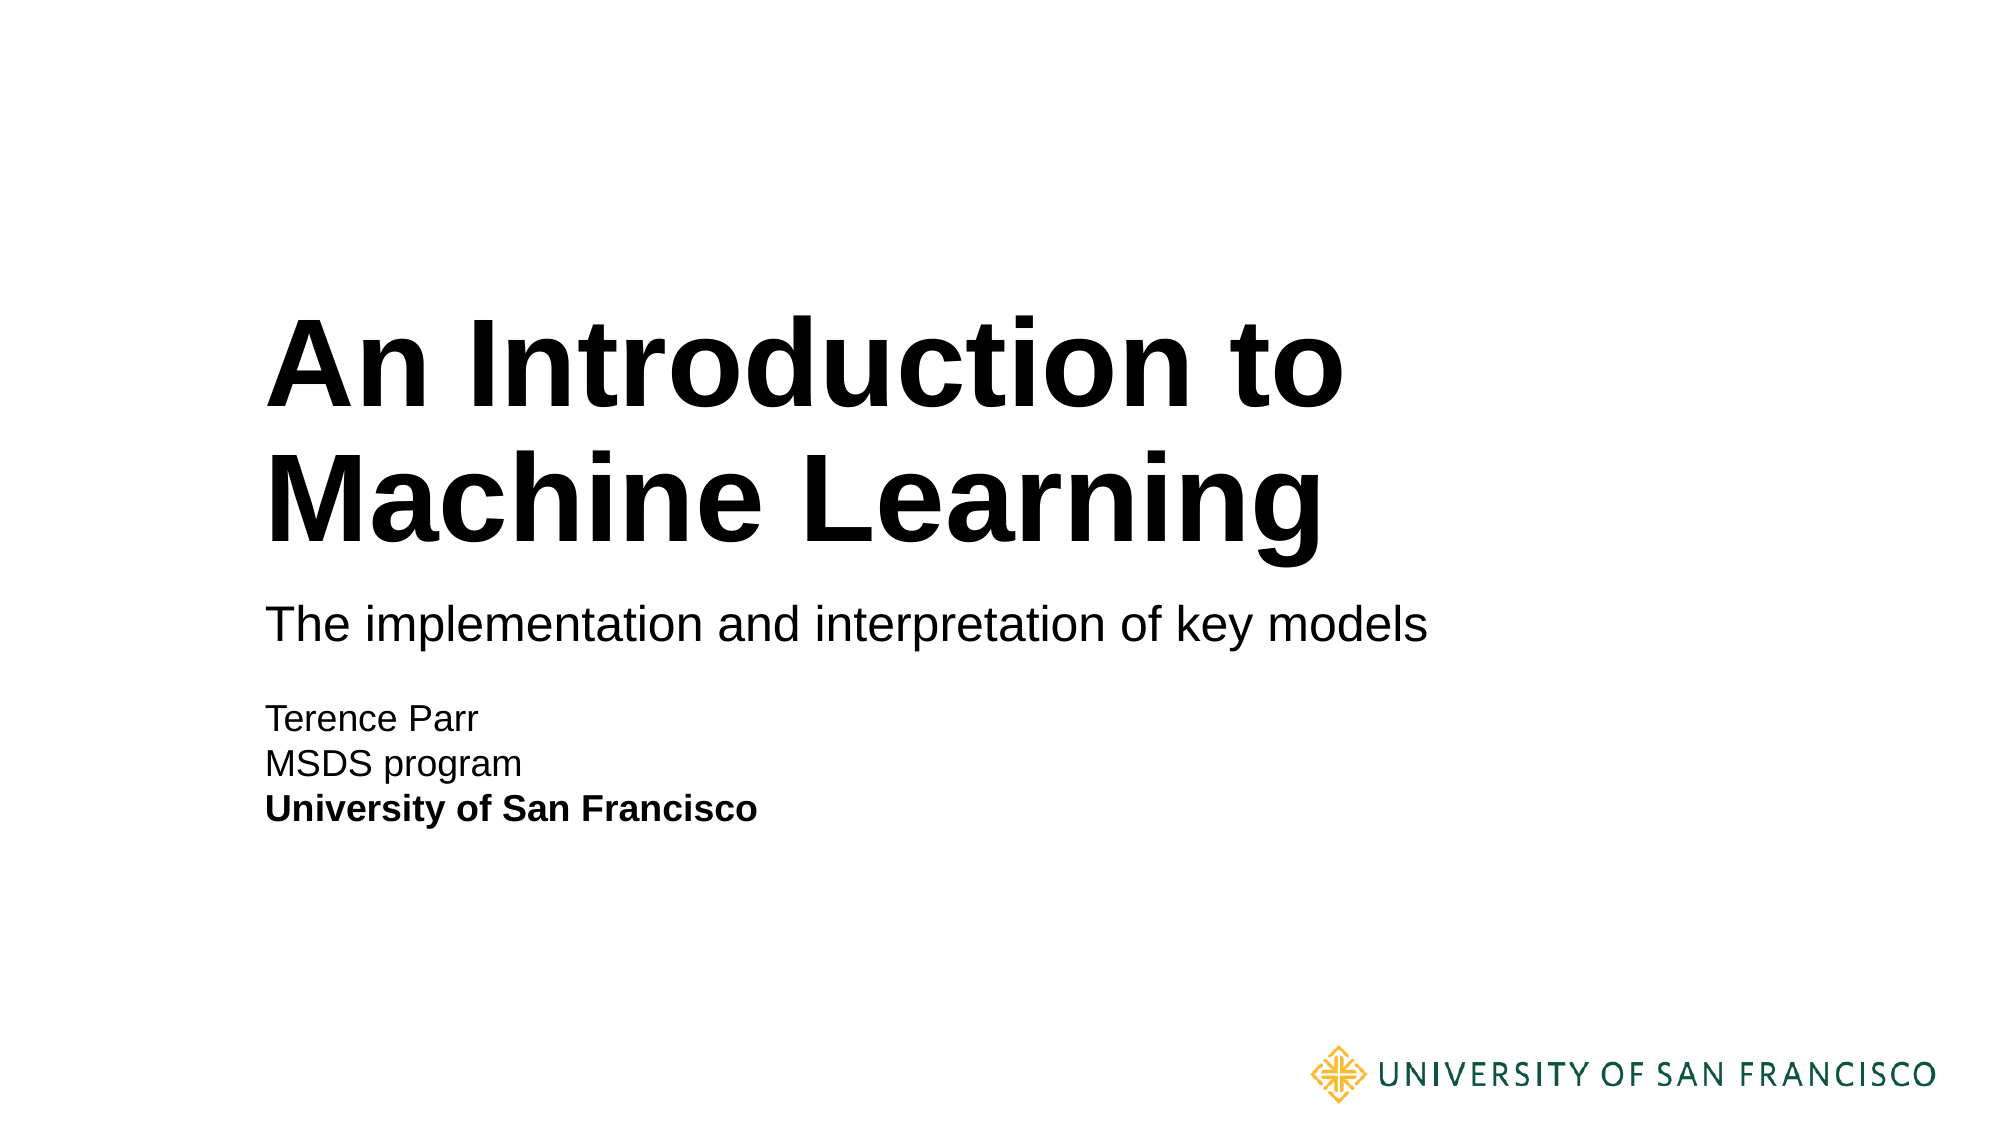

# An Introduction to Machine Learning
The implementation and interpretation of key models
Terence Parr
MSDS program
University of San Francisco